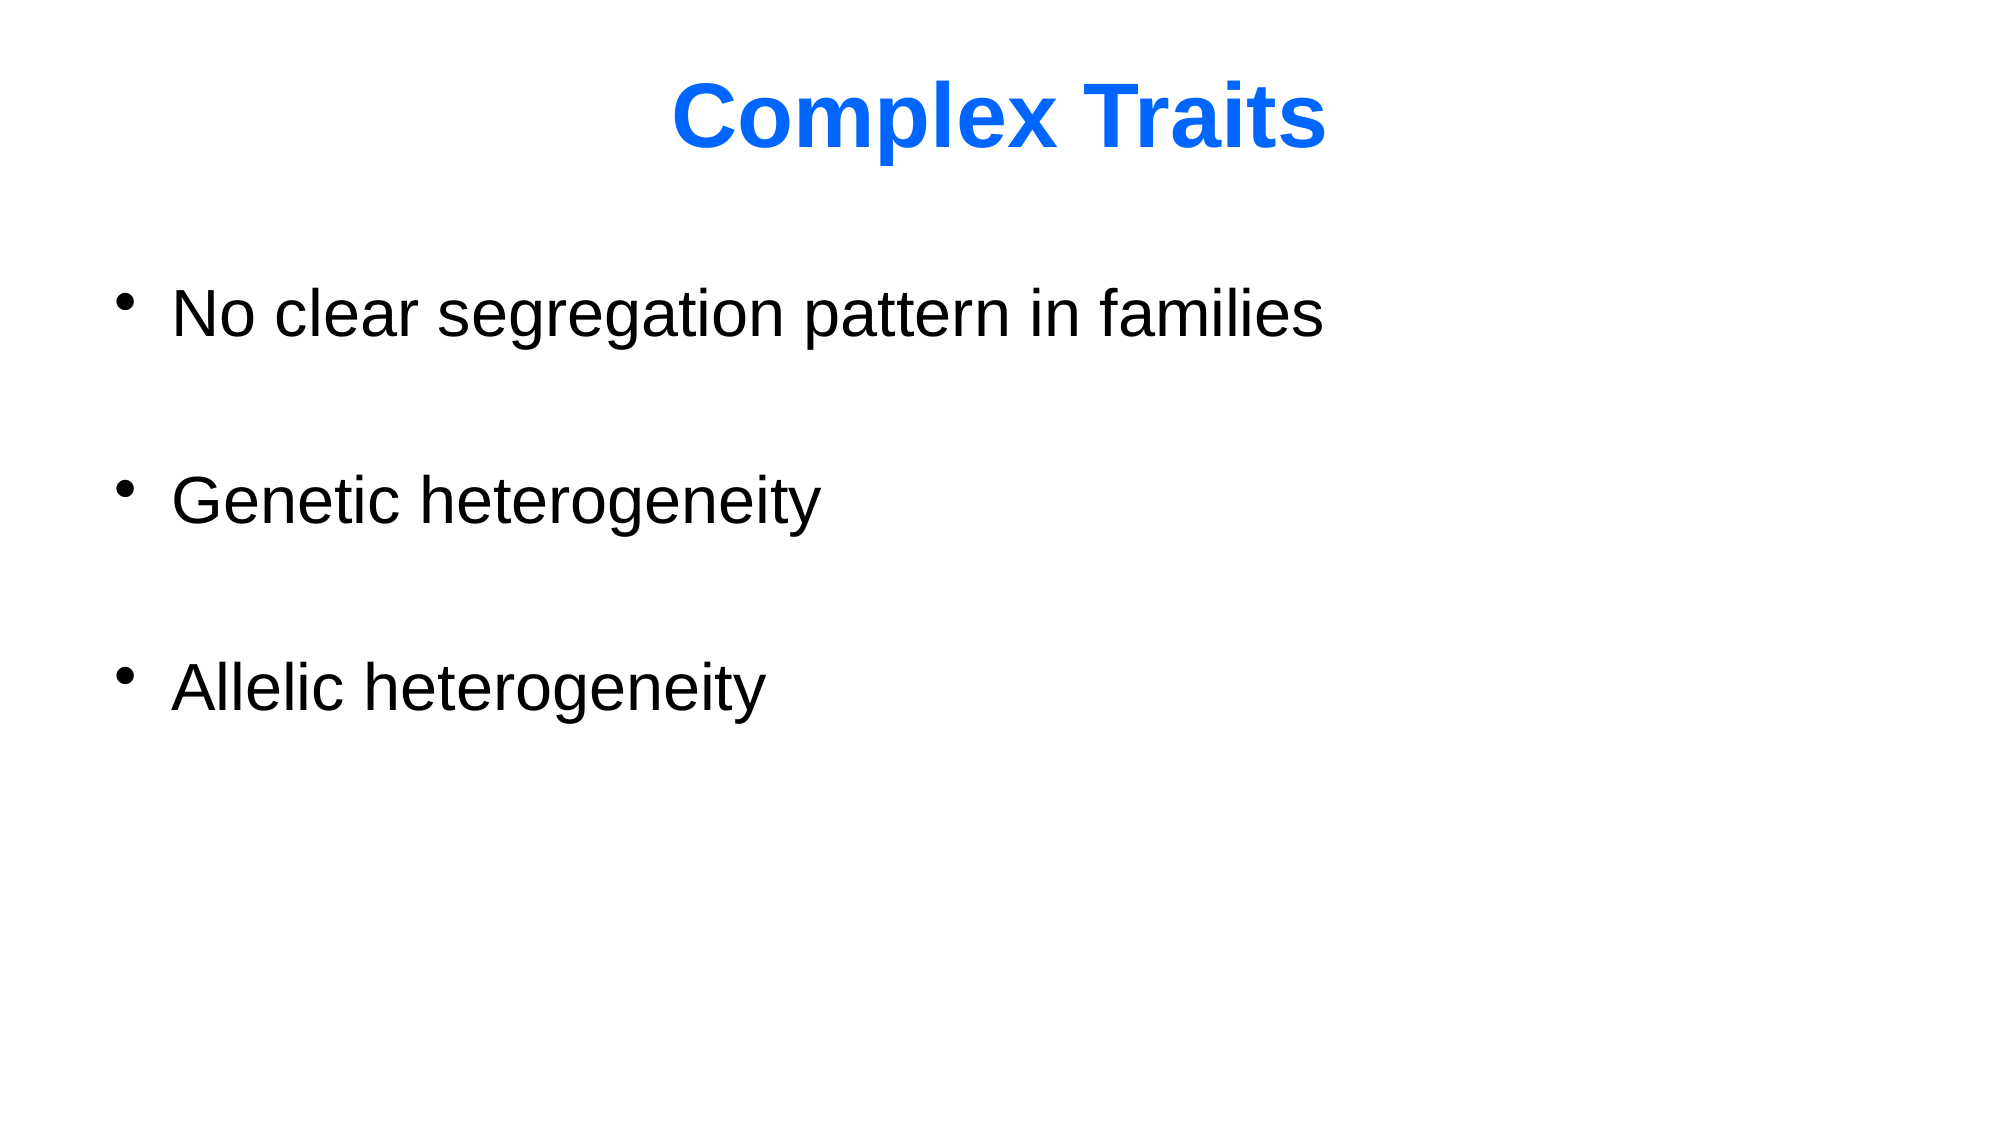

Complex Traits
No clear segregation pattern in families

Genetic heterogeneity

Allelic heterogeneity